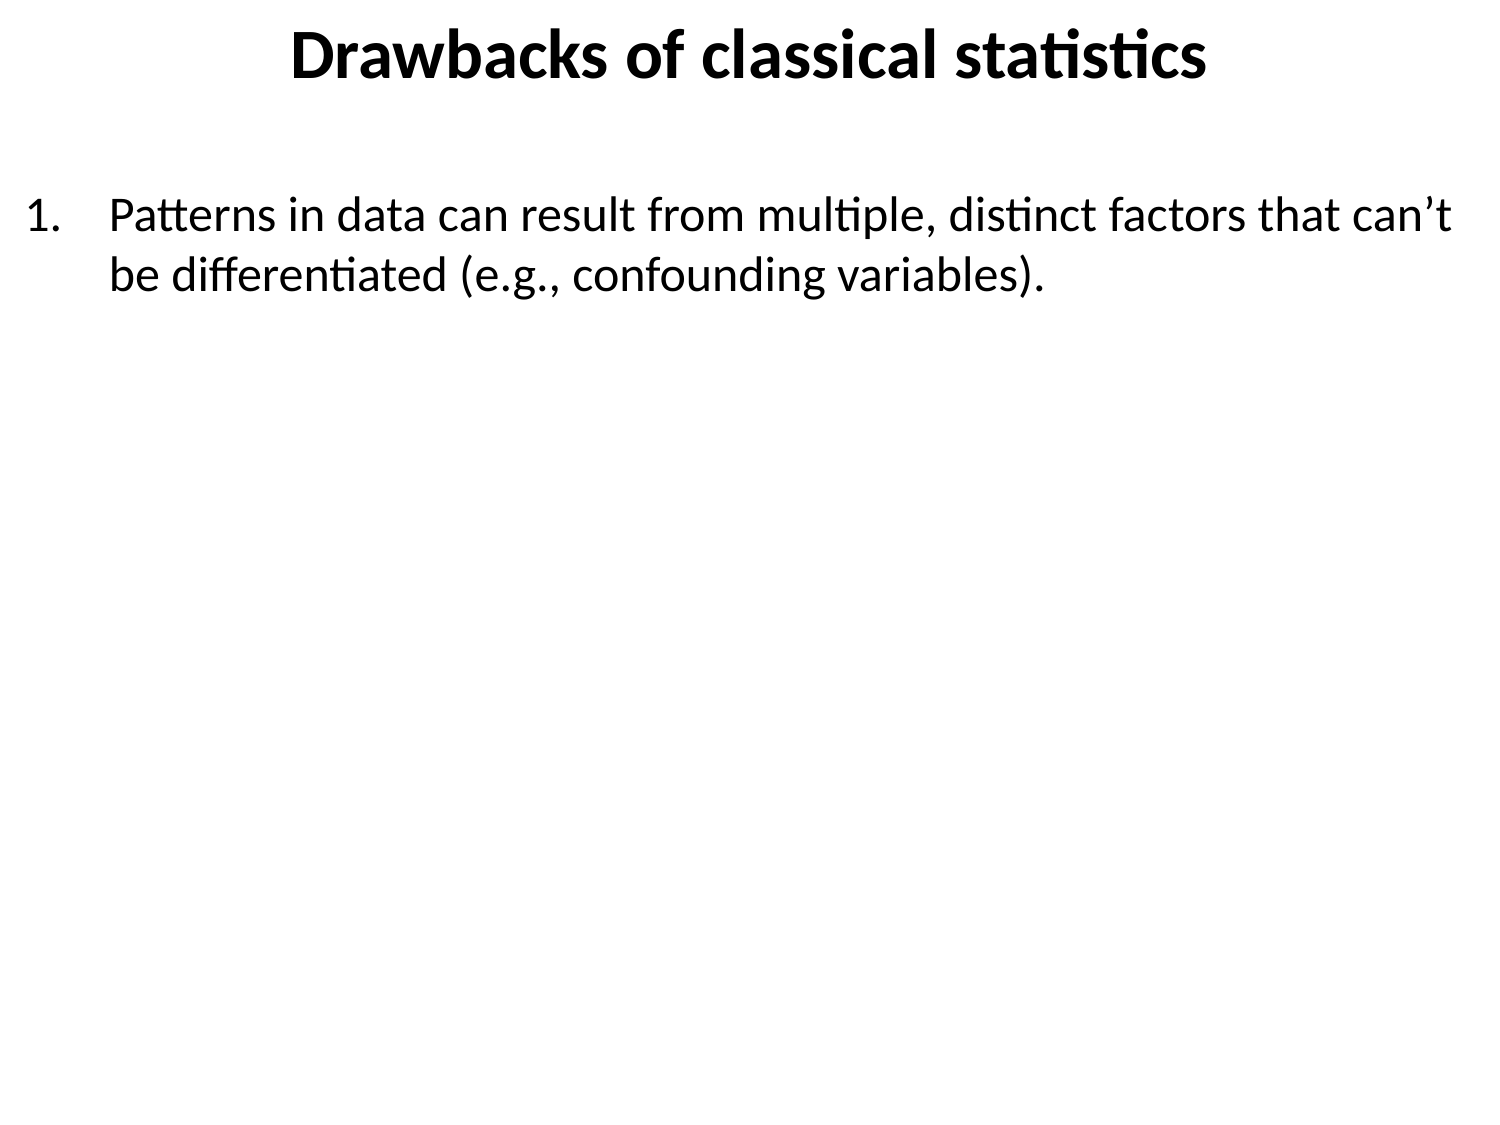

Drawbacks of classical statistics
Patterns in data can result from multiple, distinct factors that can’t be differentiated (e.g., confounding variables).